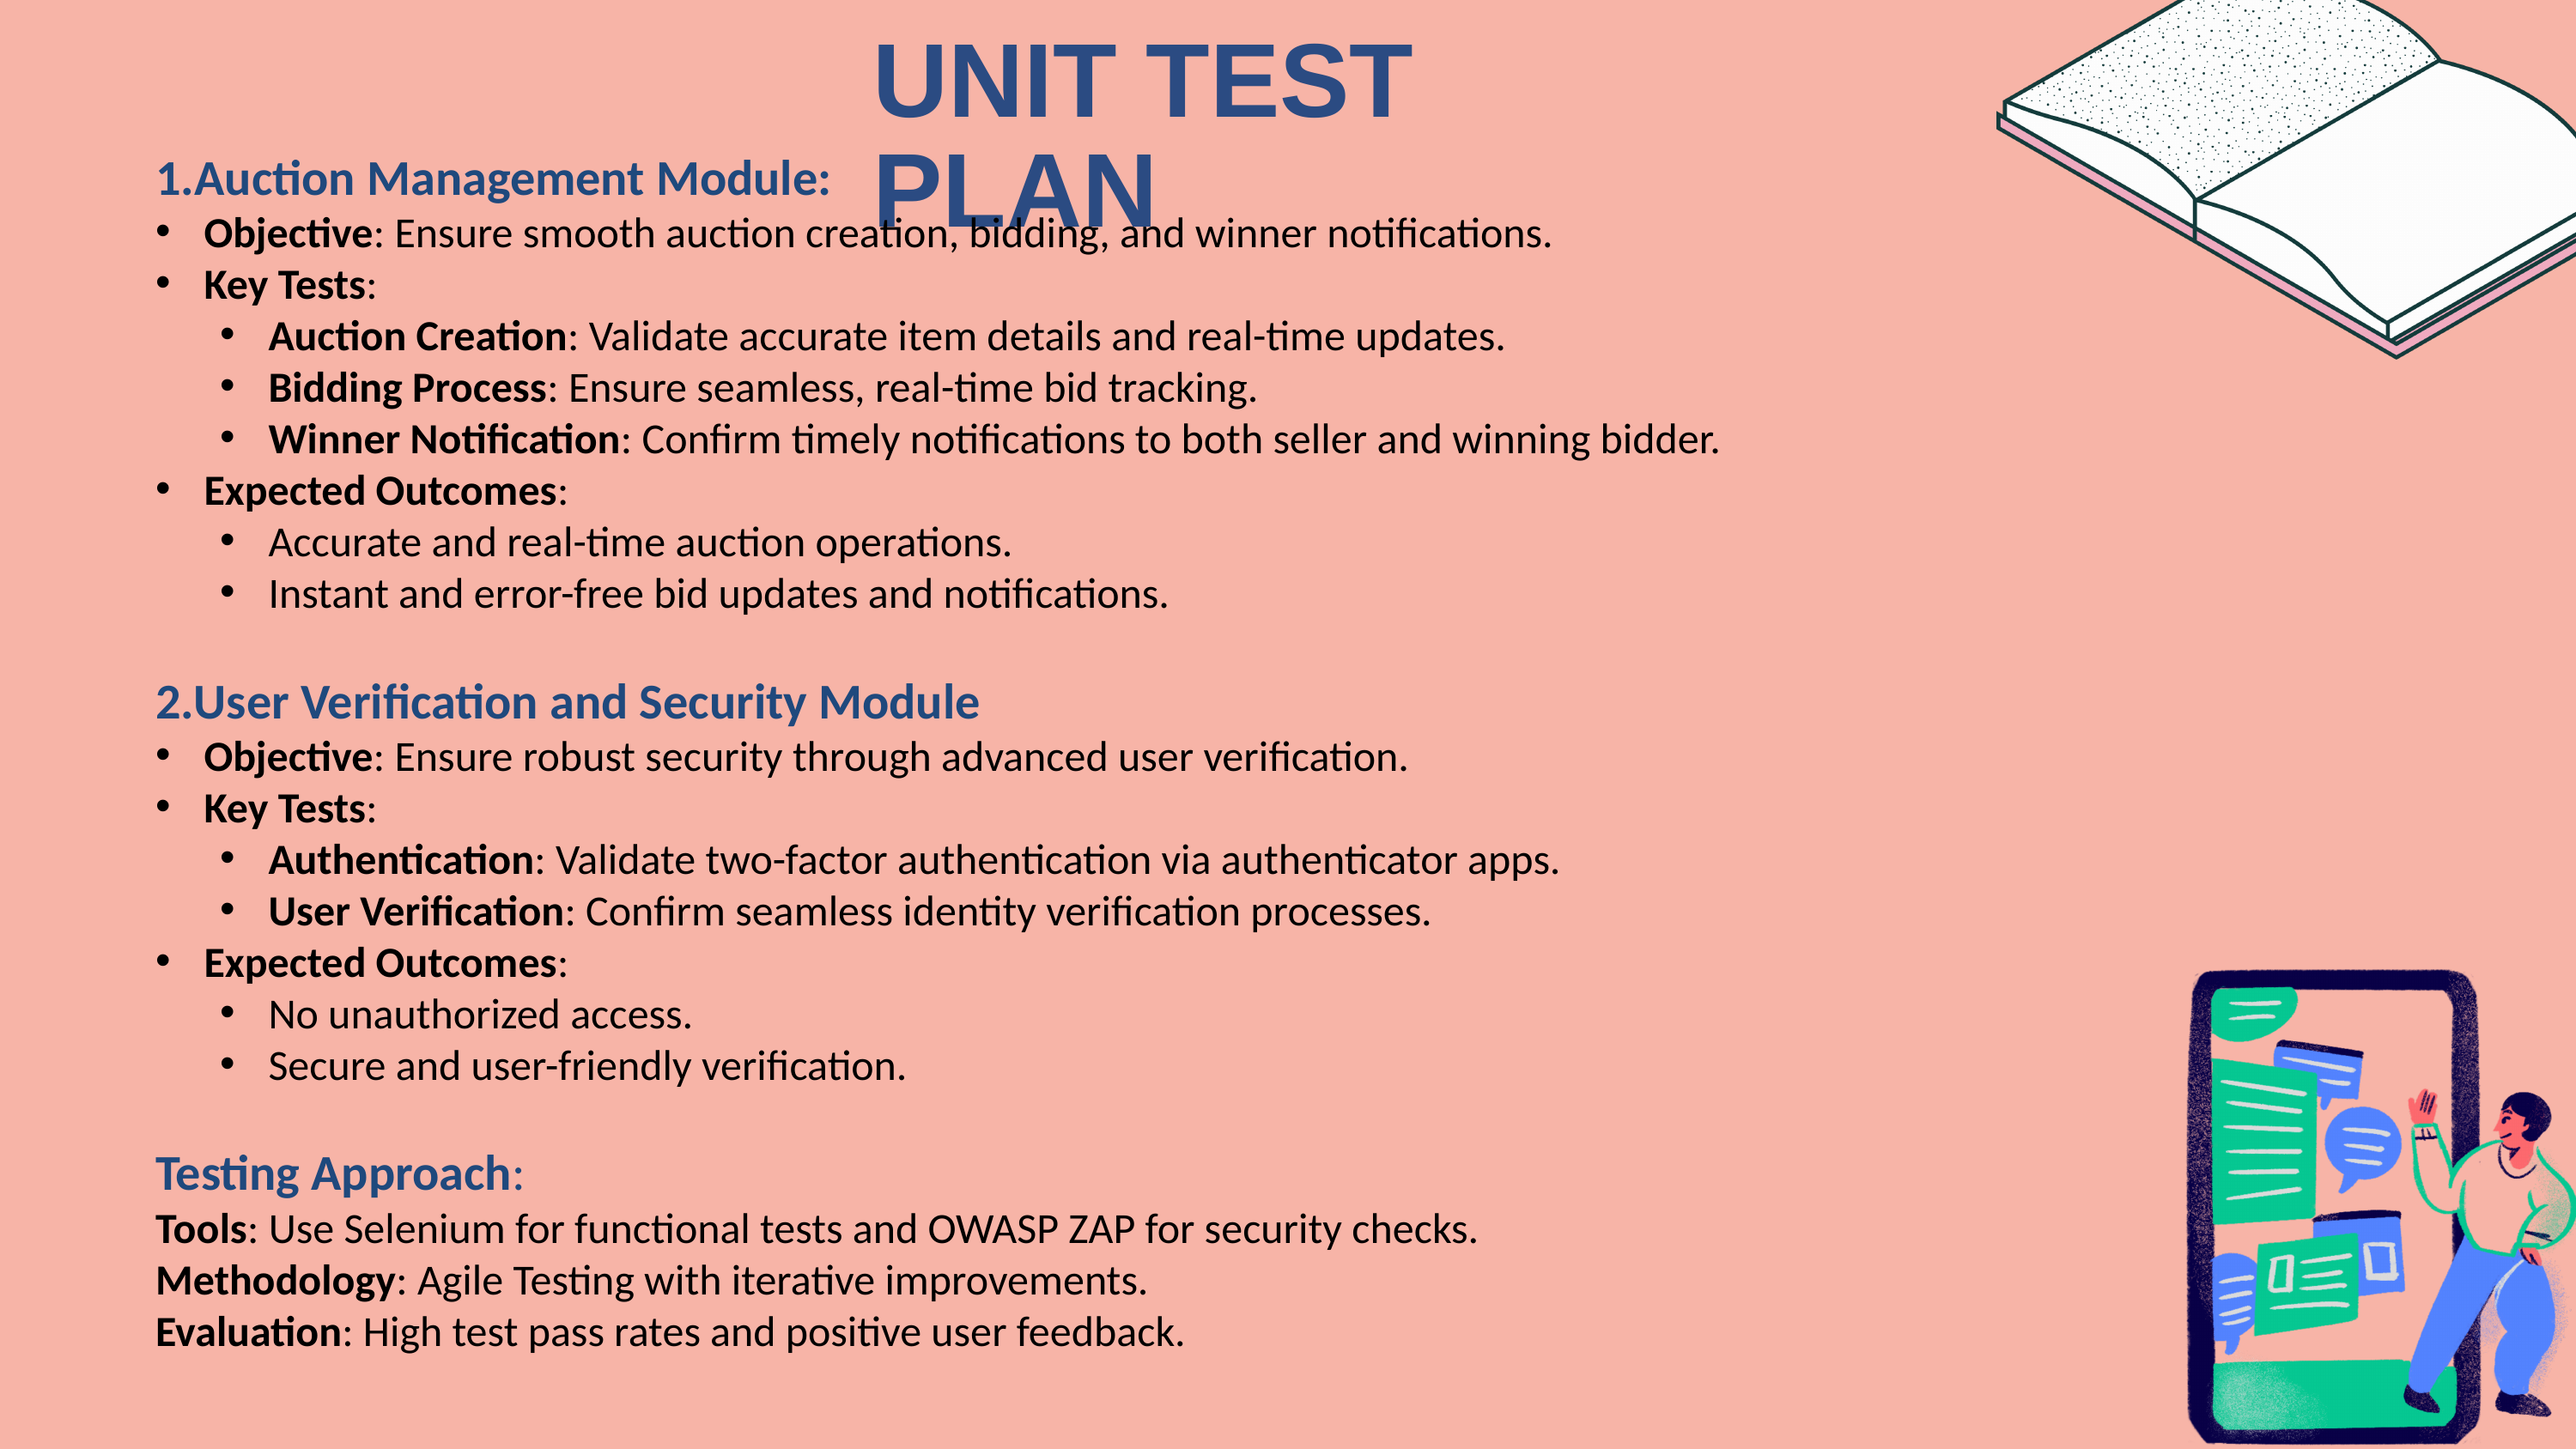

UNIT TEST PLAN
1.Auction Management Module:
Objective: Ensure smooth auction creation, bidding, and winner notifications.
Key Tests:
Auction Creation: Validate accurate item details and real-time updates.
Bidding Process: Ensure seamless, real-time bid tracking.
Winner Notification: Confirm timely notifications to both seller and winning bidder.
Expected Outcomes:
Accurate and real-time auction operations.
Instant and error-free bid updates and notifications.

2.User Verification and Security Module
Objective: Ensure robust security through advanced user verification.
Key Tests:
Authentication: Validate two-factor authentication via authenticator apps.
User Verification: Confirm seamless identity verification processes.
Expected Outcomes:
No unauthorized access.
Secure and user-friendly verification.

Testing Approach:
Tools: Use Selenium for functional tests and OWASP ZAP for security checks.
Methodology: Agile Testing with iterative improvements.
Evaluation: High test pass rates and positive user feedback.